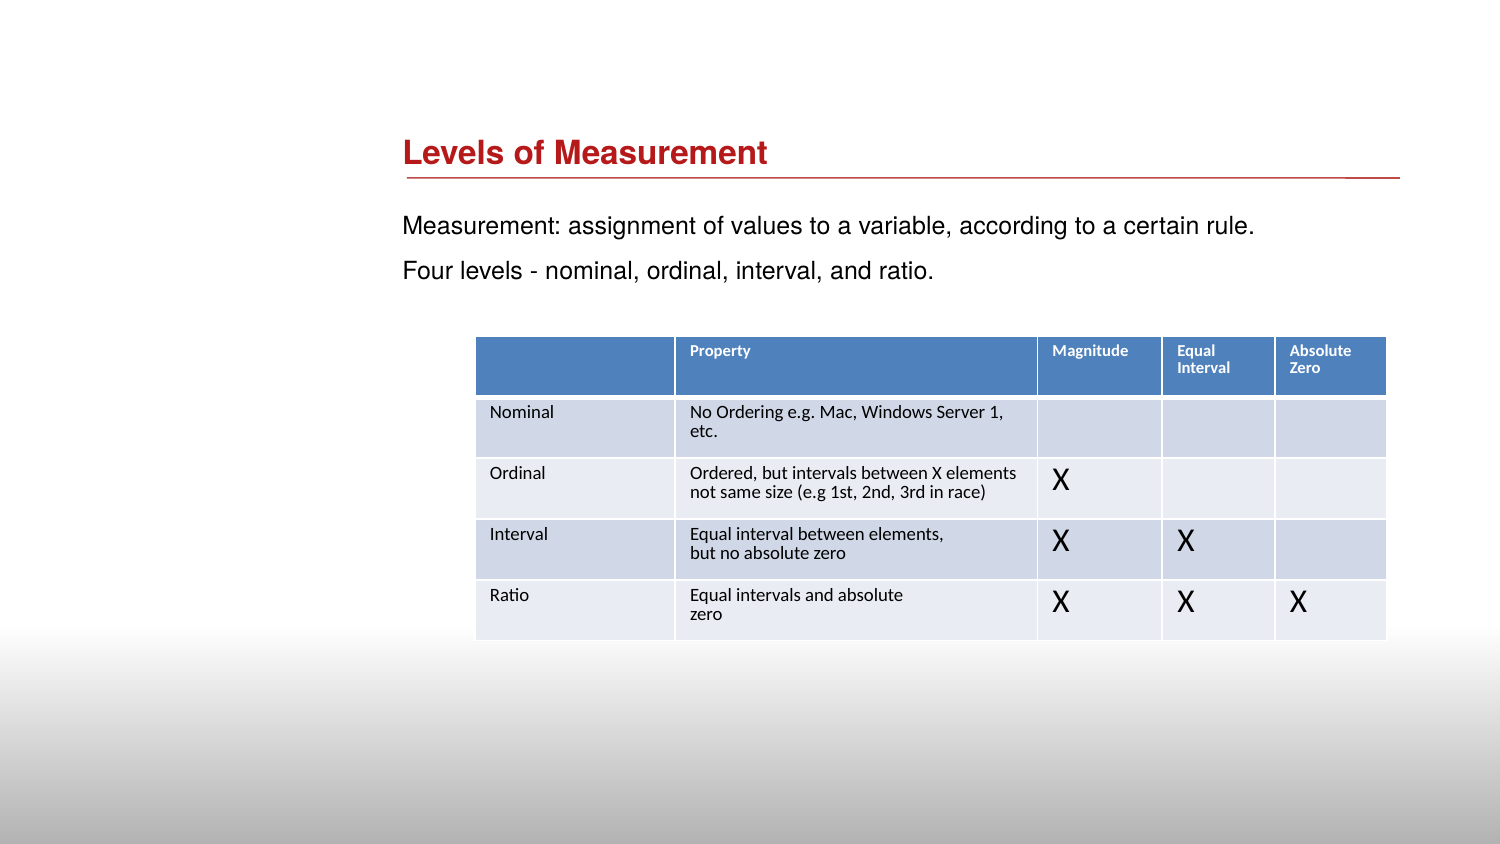

# Levels of Measurement
Measurement: assignment of values to a variable, according to a certain rule.
Four levels - nominal, ordinal, interval, and ratio.

|  | Property | Magnitude | Equal Interval | Absolute Zero |
| --- | --- | --- | --- | --- |
| Nominal | No Ordering e.g. Mac, Windows Server 1, etc. |  |  |  |
| Ordinal | Ordered, but intervals between X elements not same size (e.g 1st, 2nd, 3rd in race) | X |  |  |
| Interval | Equal interval between elements, but no absolute zero | X | X |  |
| Ratio | Equal intervals and absolute zero | X | X | X |